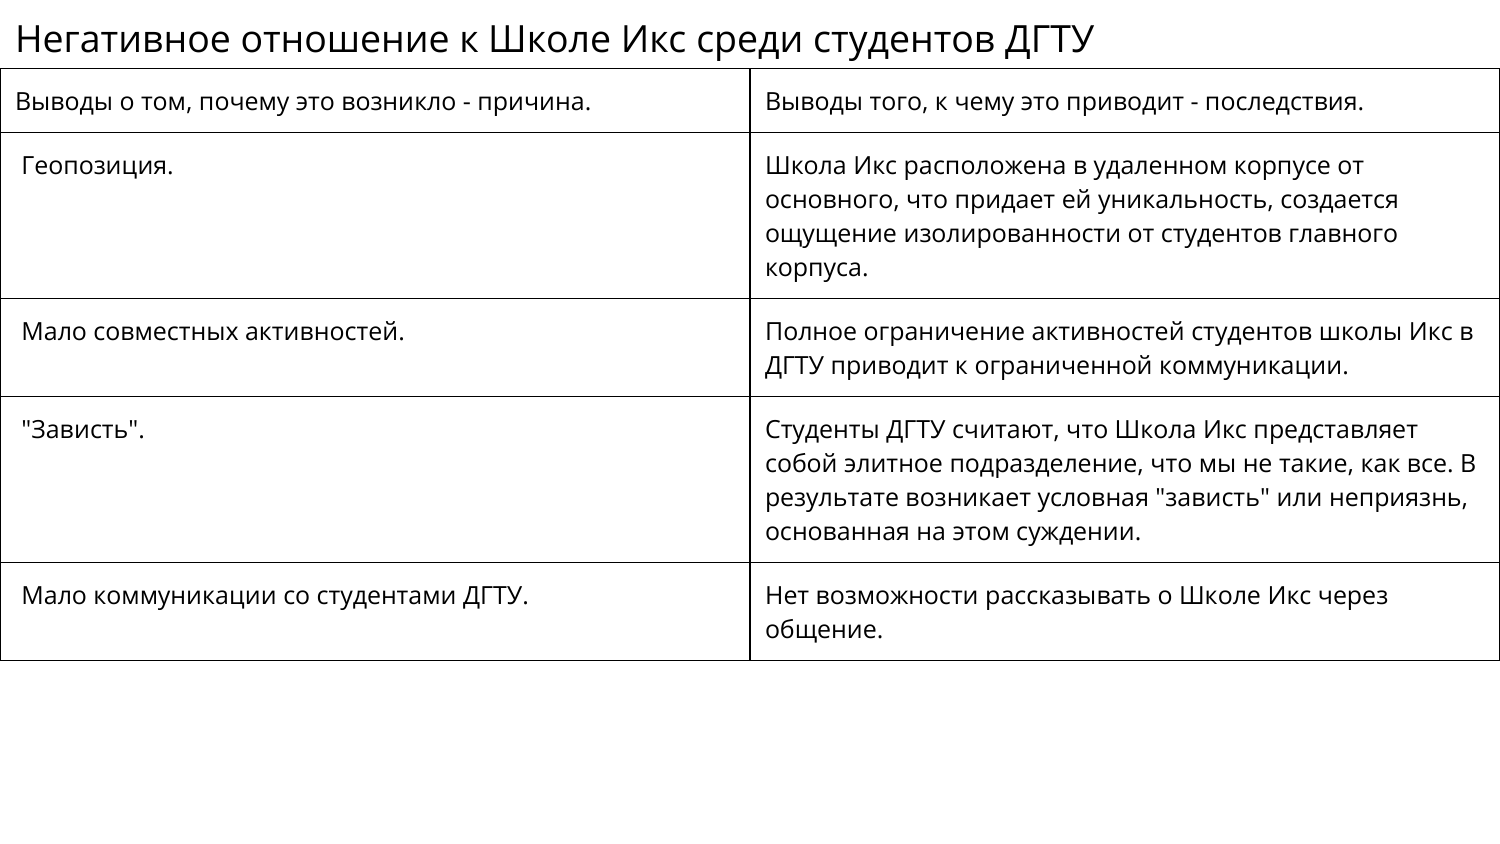

Негативное отношение к Школе Икс среди студентов ДГТУ
| Выводы о том, почему это возникло - причина. | Выводы того, к чему это приводит - последствия. |
| --- | --- |
| Геопозиция. | Школа Икс расположена в удаленном корпусе от основного, что придает ей уникальность, создается ощущение изолированности от студентов главного корпуса. |
| Мало совместных активностей. | Полное ограничение активностей студентов школы Икс в ДГТУ приводит к ограниченной коммуникации. |
| "Зависть". | Студенты ДГТУ считают, что Школа Икс представляет собой элитное подразделение, что мы не такие, как все. В результате возникает условная "зависть" или неприязнь, основанная на этом суждении. |
| Мало коммуникации со студентами ДГТУ. | Нет возможности рассказывать о Школе Икс через общение. |